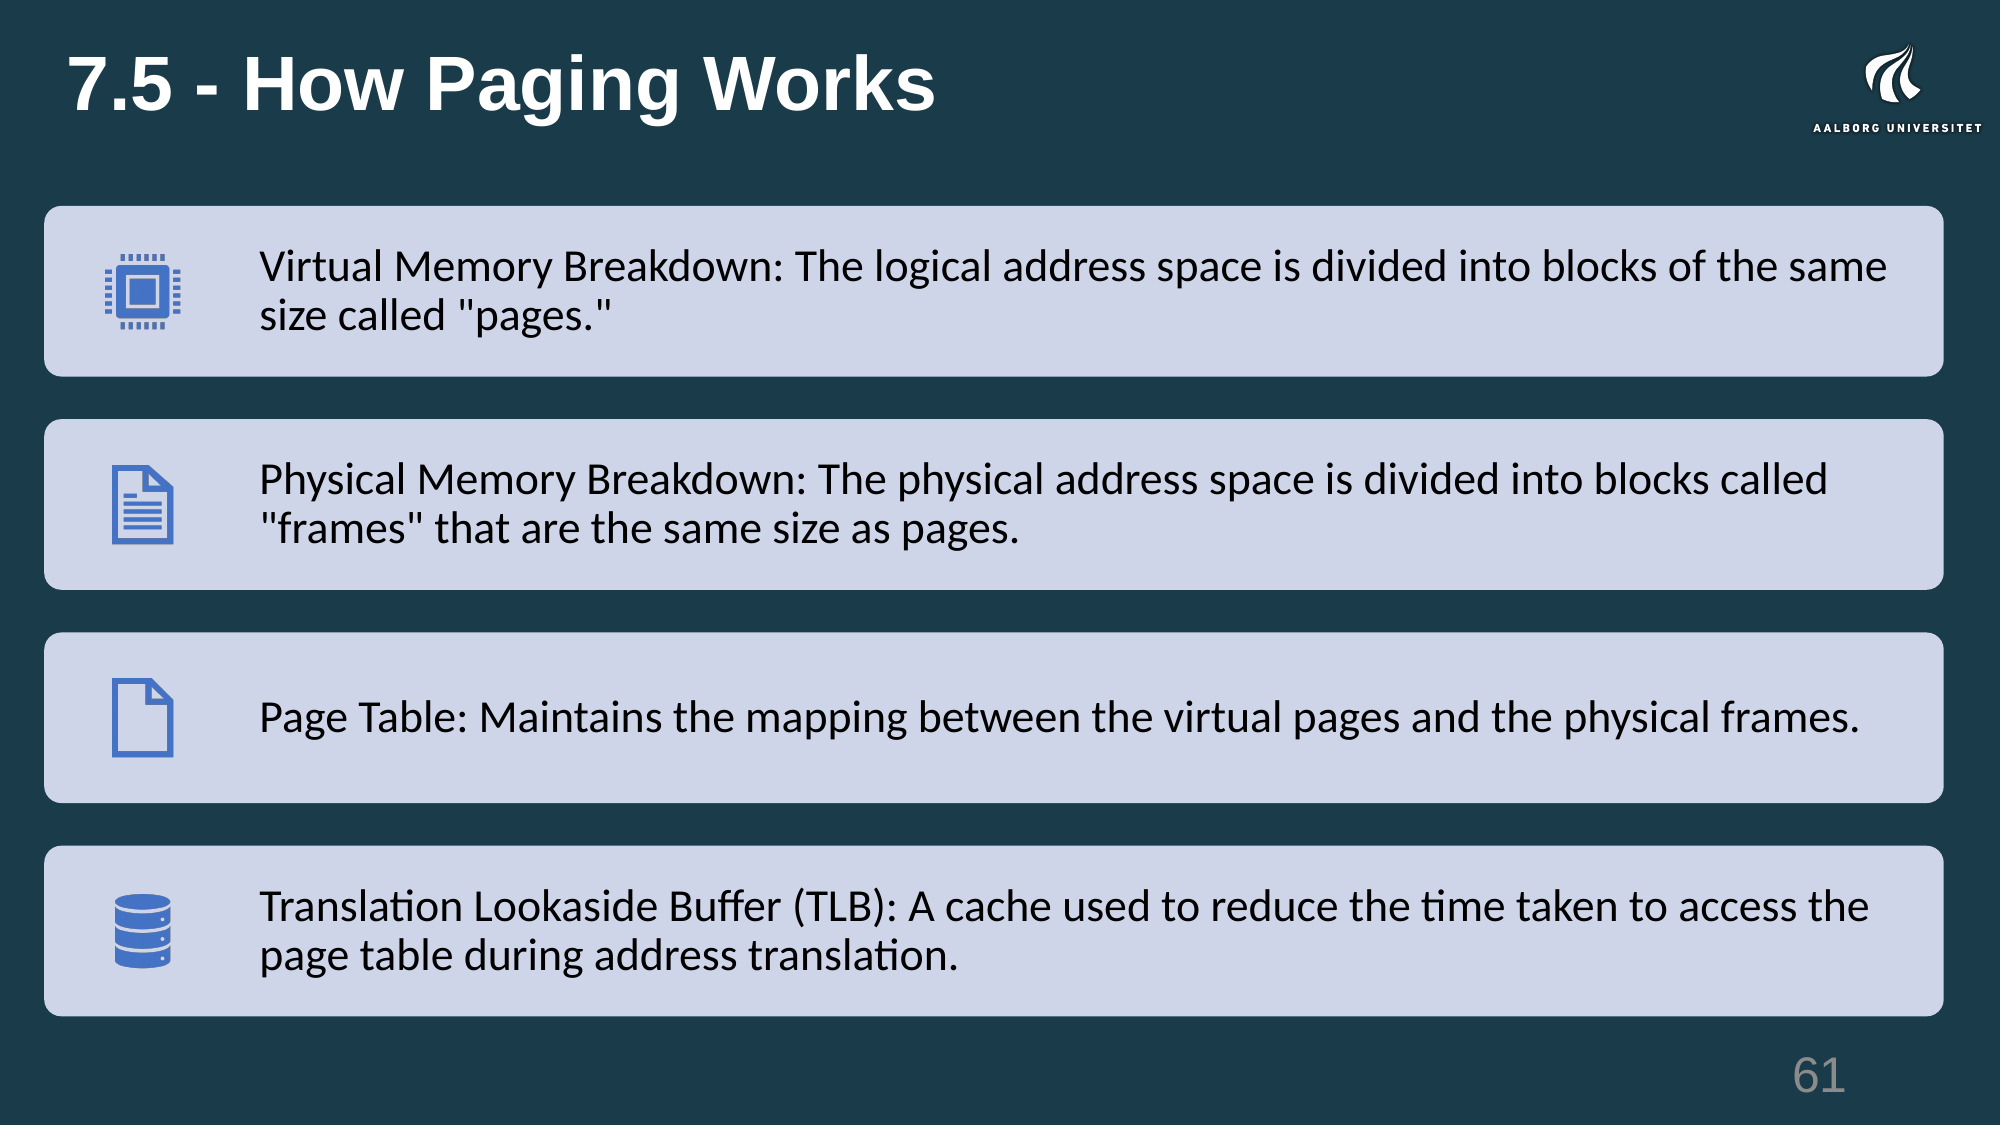

# 7.5 - How Paging Works
Virtual Memory Breakdown: The logical address space is divided into blocks of the same size called "pages."
Physical Memory Breakdown: The physical address space is divided into blocks called "frames" that are the same size as pages.
Page Table: Maintains the mapping between the virtual pages and the physical frames.
Translation Lookaside Buffer (TLB): A cache used to reduce the time taken to access the page table during address translation.